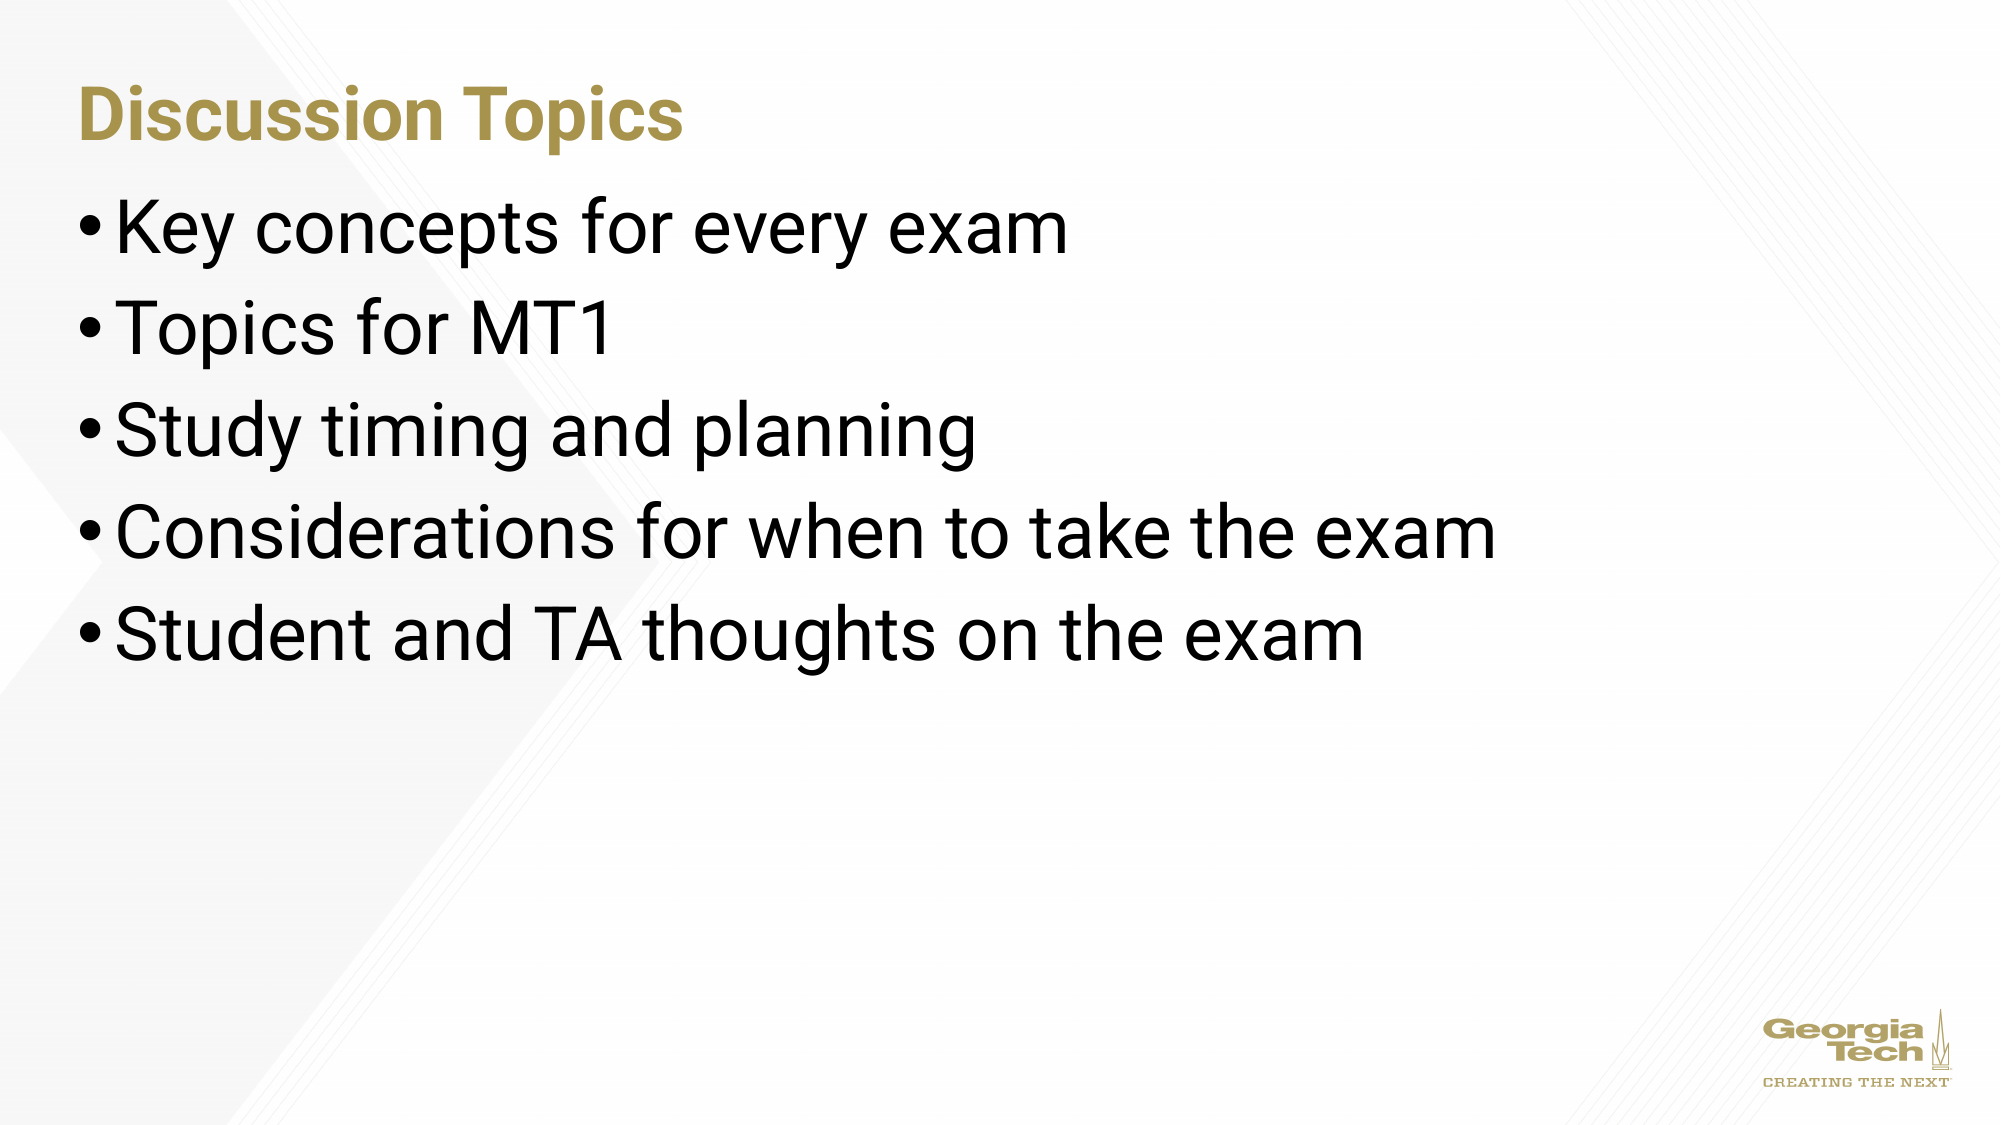

# Discussion Topics
Key concepts for every exam
Topics for MT1
Study timing and planning
Considerations for when to take the exam
Student and TA thoughts on the exam